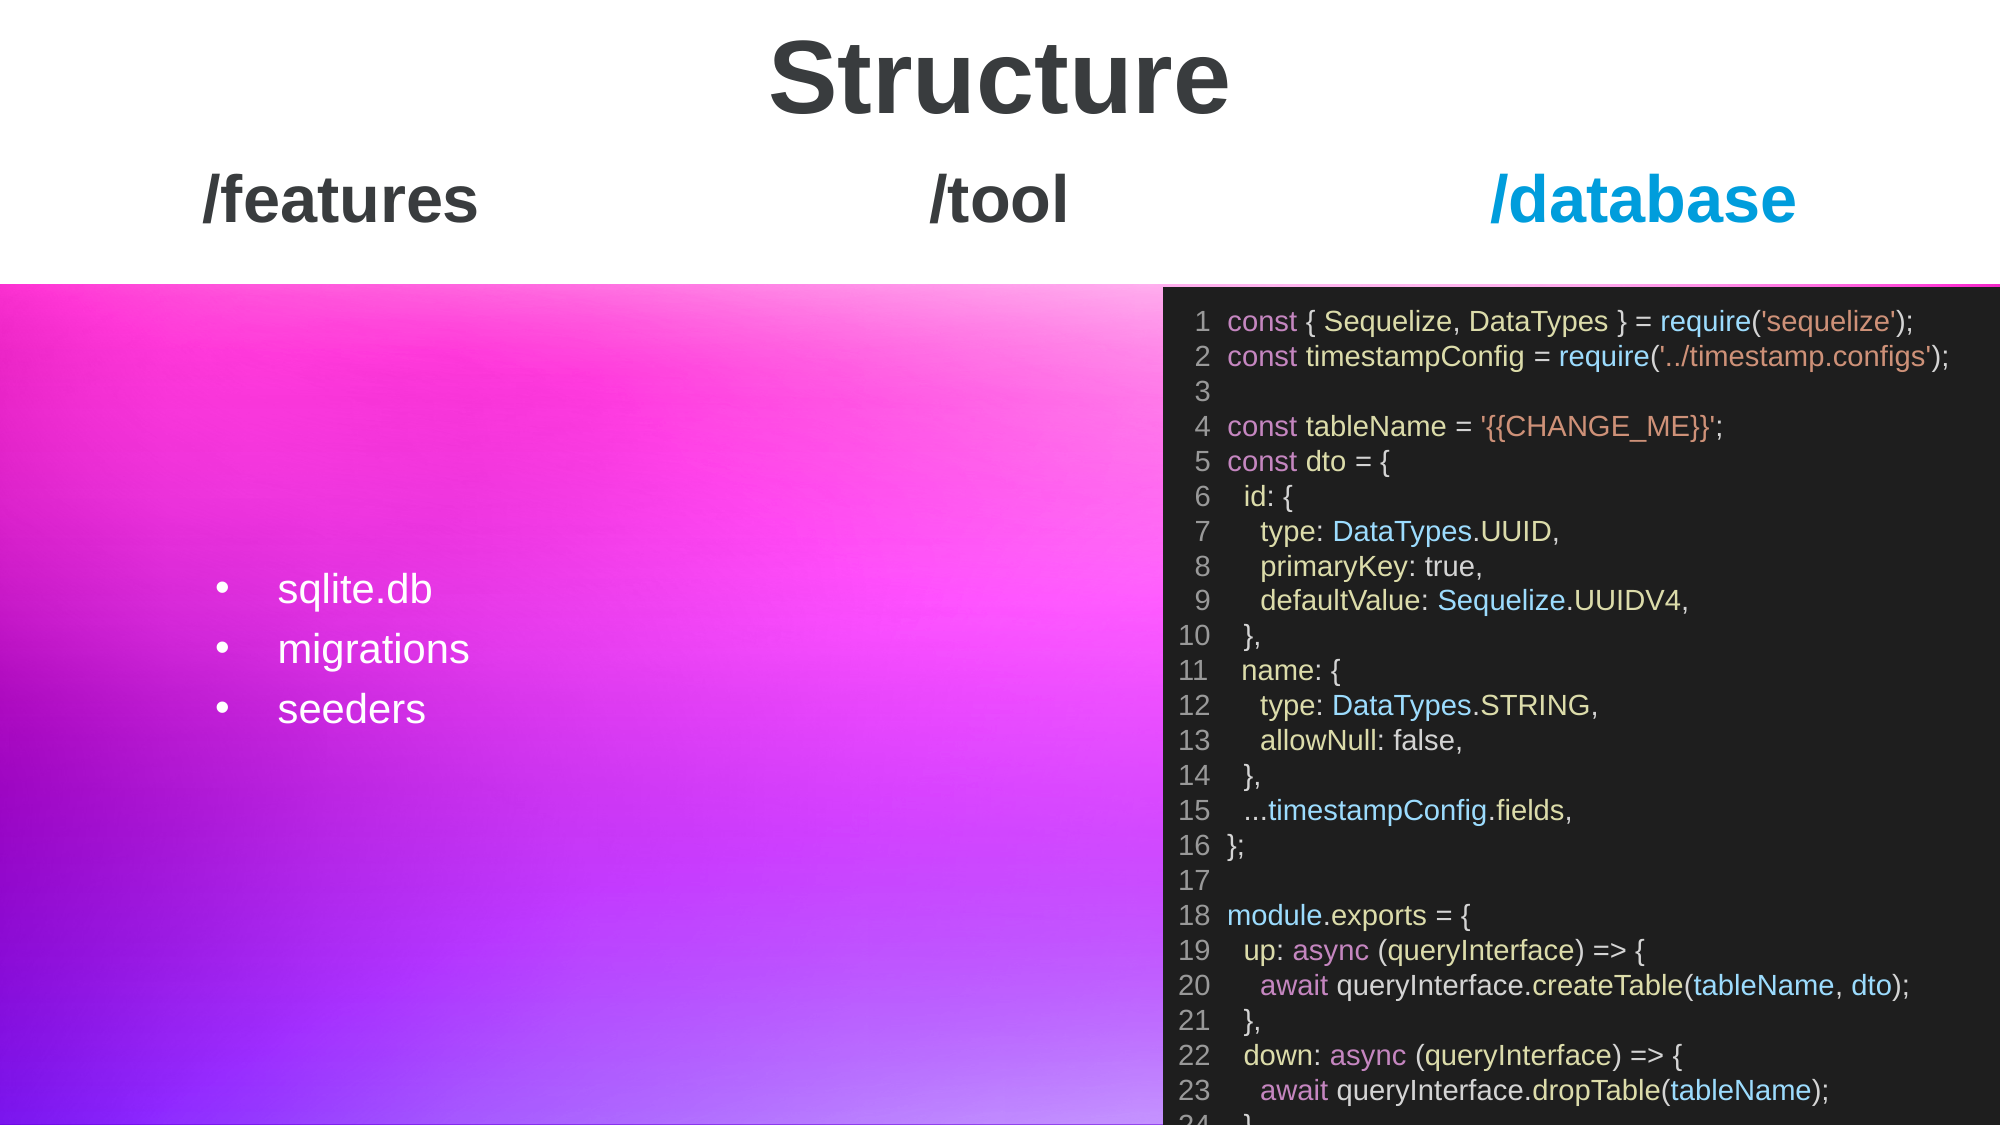

Structure
# /features
/tool
/database
  1  const { Sequelize, DataTypes } = require('sequelize');
  2  const timestampConfig = require('../timestamp.configs');
  3
  4  const tableName = '{{CHANGE_ME}}';
  5  const dto = {
  6    id: {
  7      type: DataTypes.UUID,
  8      primaryKey: true,
  9      defaultValue: Sequelize.UUIDV4,
10    },
11    name: {
12      type: DataTypes.STRING,
13      allowNull: false,
14    },
15    ...timestampConfig.fields,
16  };
17
18  module.exports = {
19    up: async (queryInterface) => {
20      await queryInterface.createTable(tableName, dto);
21    },
22    down: async (queryInterface) => {
23      await queryInterface.dropTable(tableName);
24    },
25  };
sqlite.db
migrations
seeders